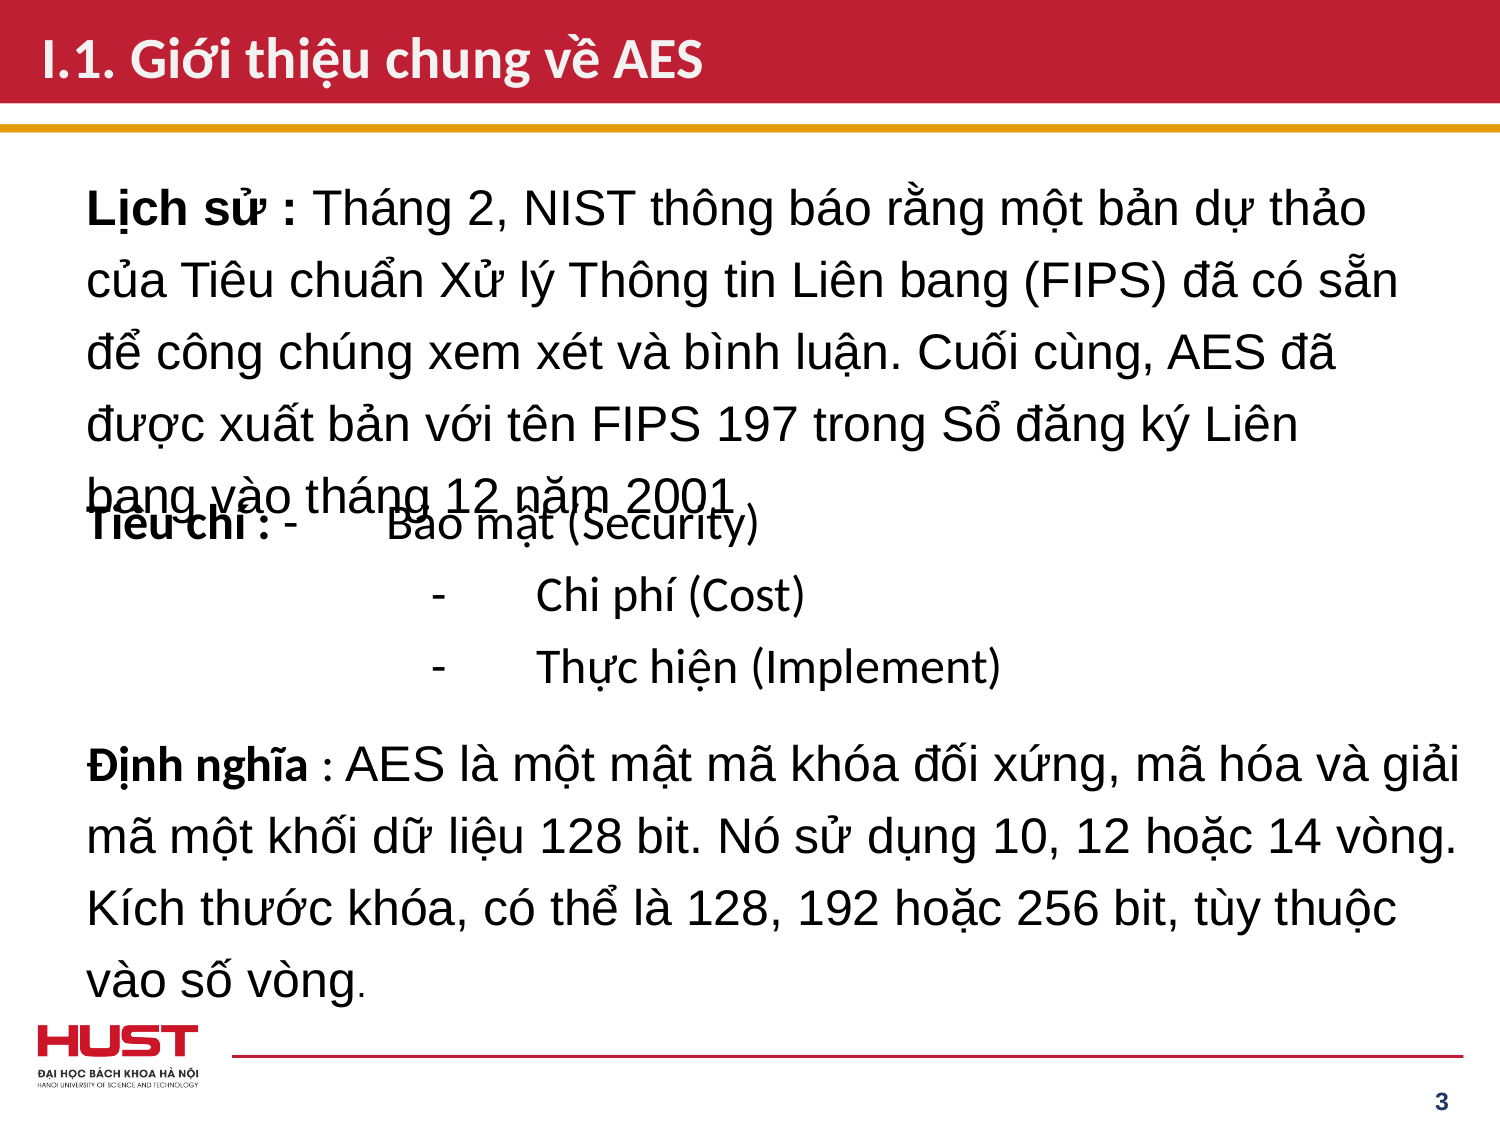

I.1. Giới thiệu chung về AES
Lịch sử : Tháng 2, NIST thông báo rằng một bản dự thảo của Tiêu chuẩn Xử lý Thông tin Liên bang (FIPS) đã có sẵn để công chúng xem xét và bình luận. Cuối cùng, AES đã được xuất bản với tên FIPS 197 trong Sổ đăng ký Liên bang vào tháng 12 năm 2001
Tiêu chí : -	Bảo mật (Security)
		    -	Chi phí (Cost)
		    -	Thực hiện (Implement)
Định nghĩa : AES là một mật mã khóa đối xứng, mã hóa và giải mã một khối dữ liệu 128 bit. Nó sử dụng 10, 12 hoặc 14 vòng. Kích thước khóa, có thể là 128, 192 hoặc 256 bit, tùy thuộc vào số vòng.

3